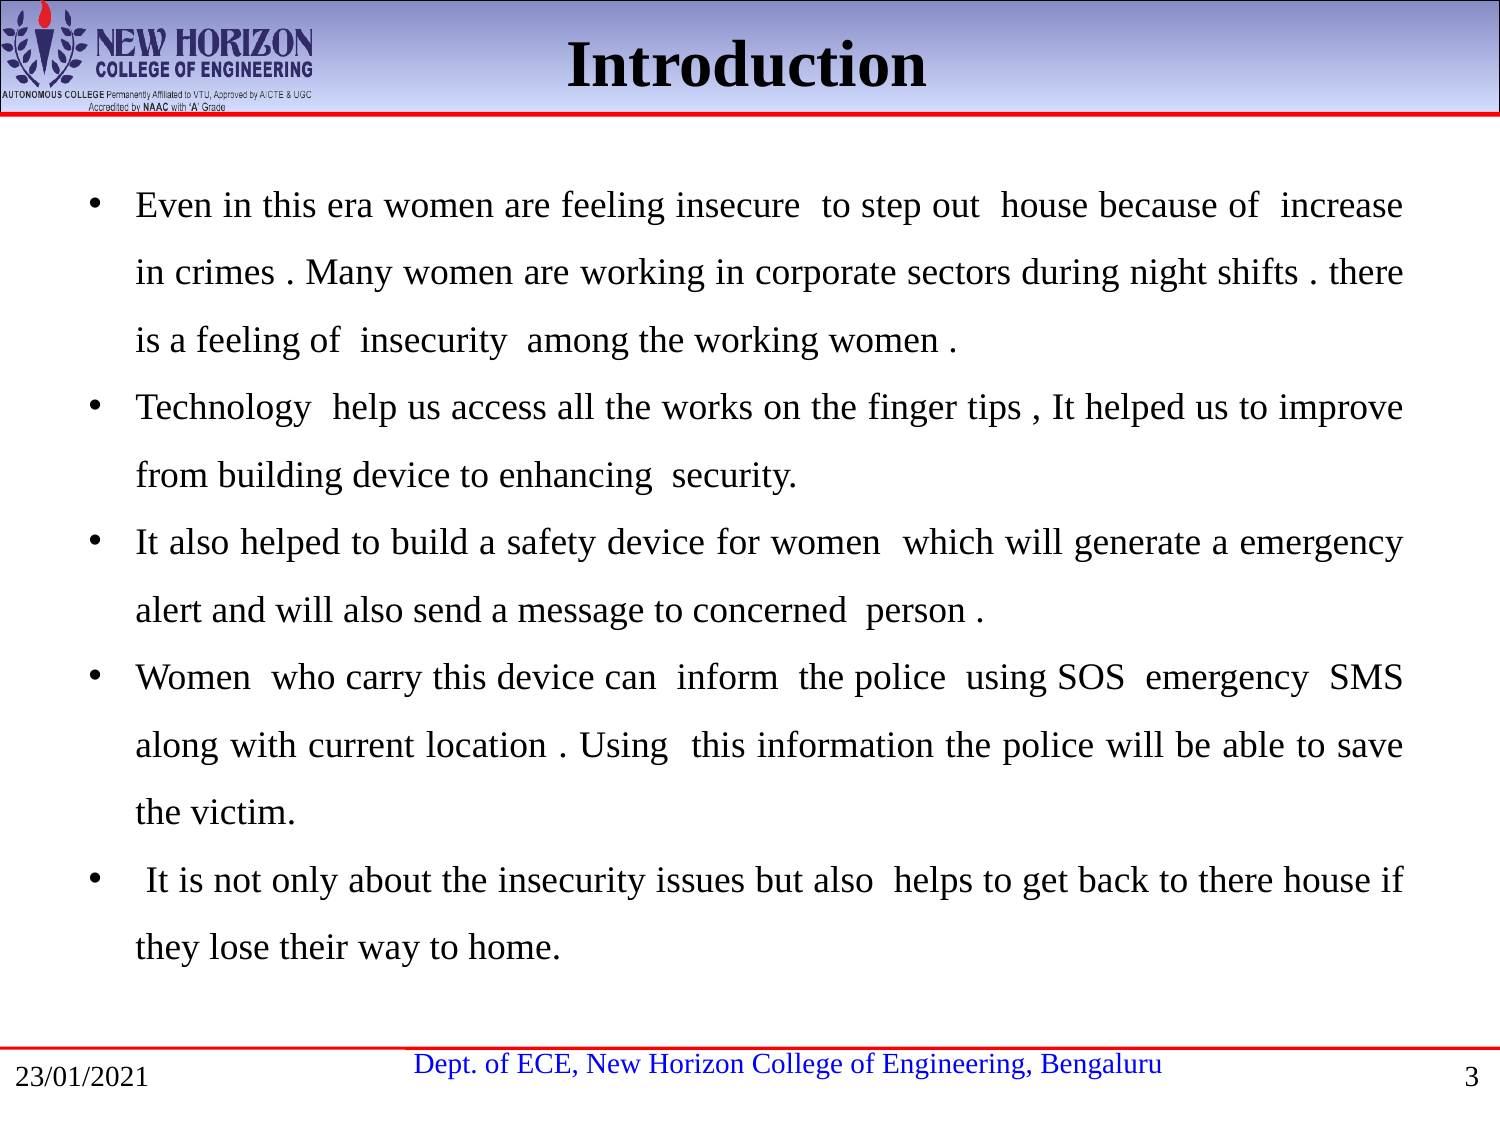

Introduction

Even in this era women are feeling insecure  to step out  house because of  increase in crimes . Many women are working in corporate sectors during night shifts . there is a feeling of  insecurity  among the working women .
Technology  help us access all the works on the finger tips , It helped us to improve from building device to enhancing  security.
It also helped to build a safety device for women  which will generate a emergency alert and will also send a message to concerned  person .
Women  who carry this device can  inform  the police  using SOS  emergency  SMS along with current location . Using  this information the police will be able to save the victim.
 It is not only about the insecurity issues but also  helps to get back to there house if they lose their way to home.
23/01/2021
3